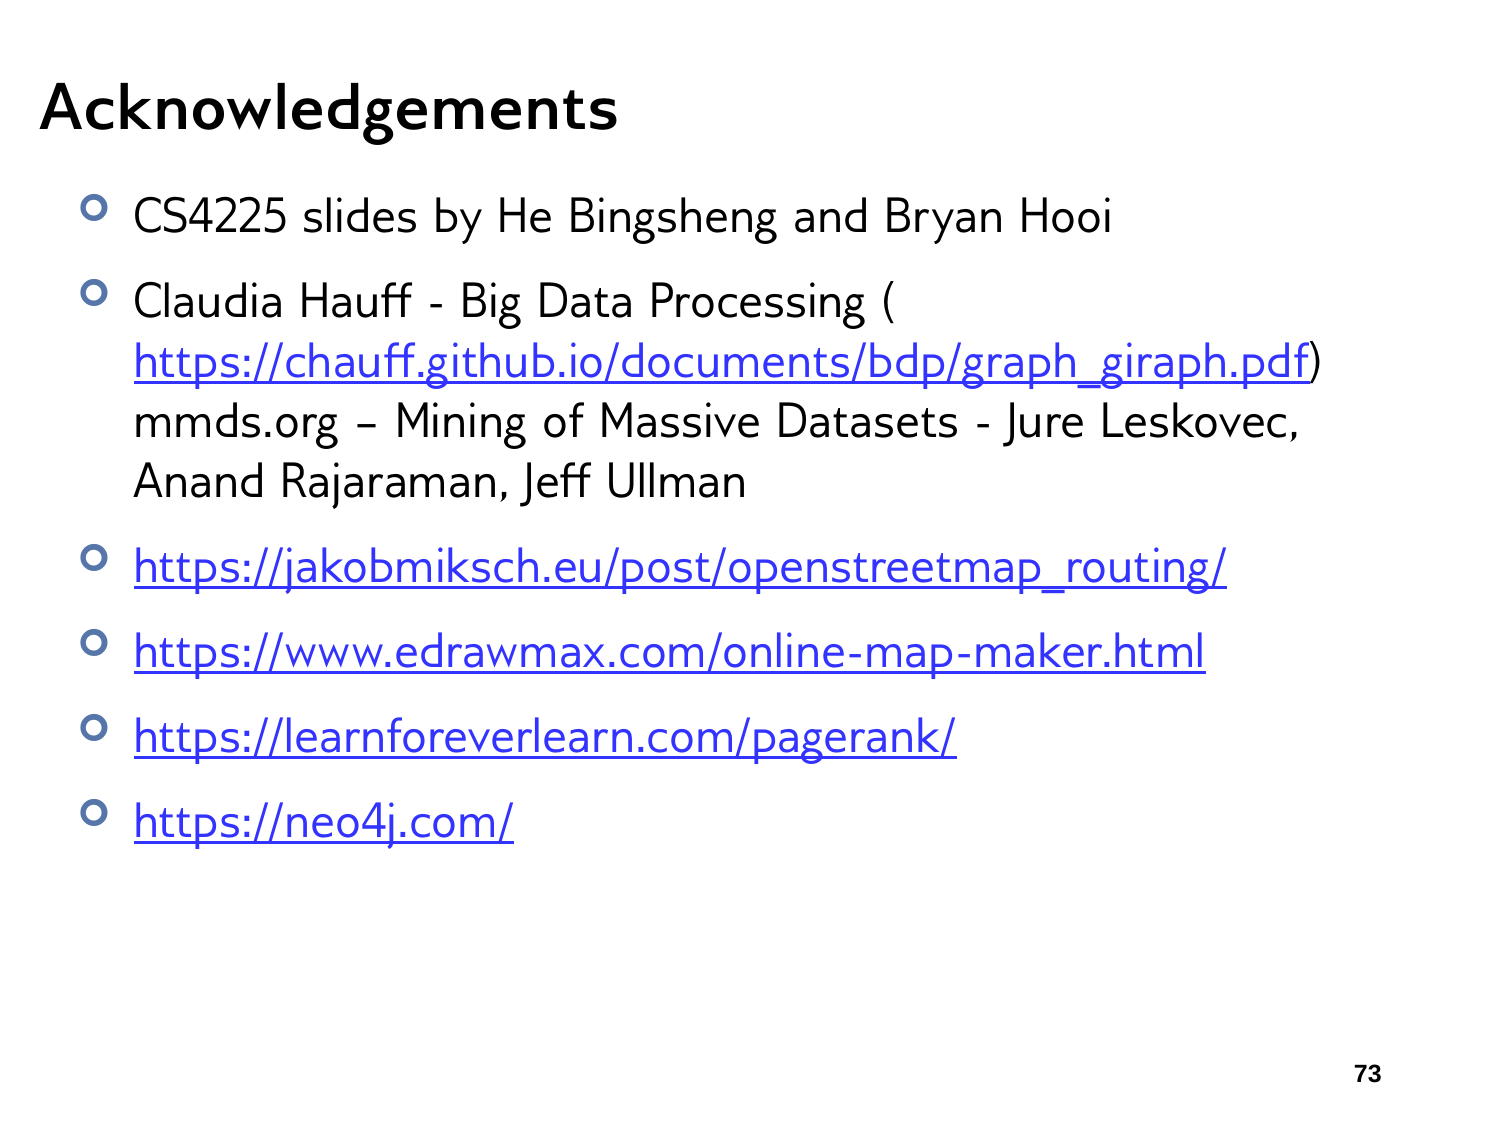

# Acknowledgements
CS4225 slides by He Bingsheng and Bryan Hooi
Claudia Hauff - Big Data Processing (https://chauff.github.io/documents/bdp/graph_giraph.pdf) mmds.org – Mining of Massive Datasets - Jure Leskovec, Anand Rajaraman, Jeff Ullman
https://jakobmiksch.eu/post/openstreetmap_routing/
https://www.edrawmax.com/online-map-maker.html
https://learnforeverlearn.com/pagerank/
https://neo4j.com/

73